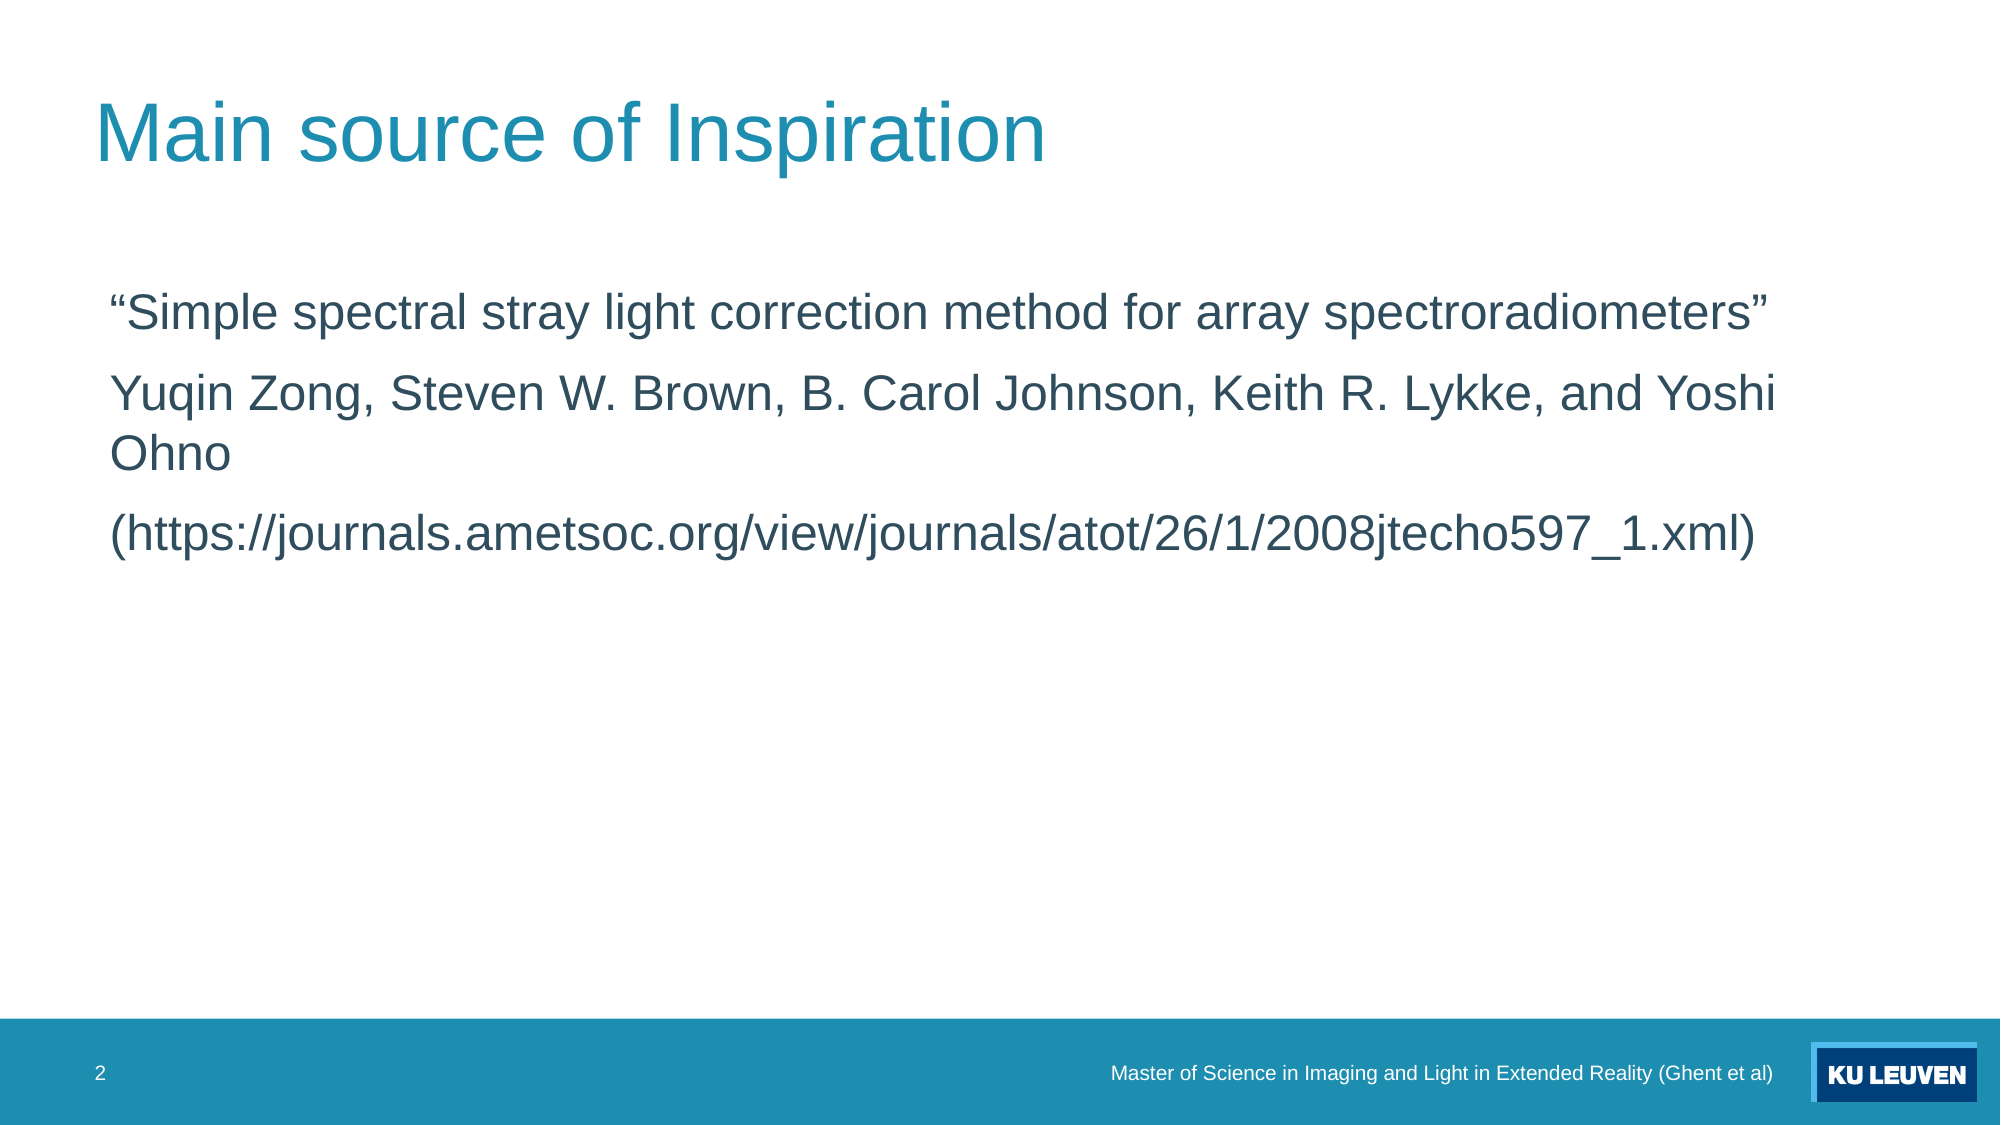

# Main source of Inspiration
“Simple spectral stray light correction method for array spectroradiometers”
Yuqin Zong, Steven W. Brown, B. Carol Johnson, Keith R. Lykke, and Yoshi Ohno
(https://journals.ametsoc.org/view/journals/atot/26/1/2008jtecho597_1.xml)
2
Master of Science in Imaging and Light in Extended Reality (Ghent et al)